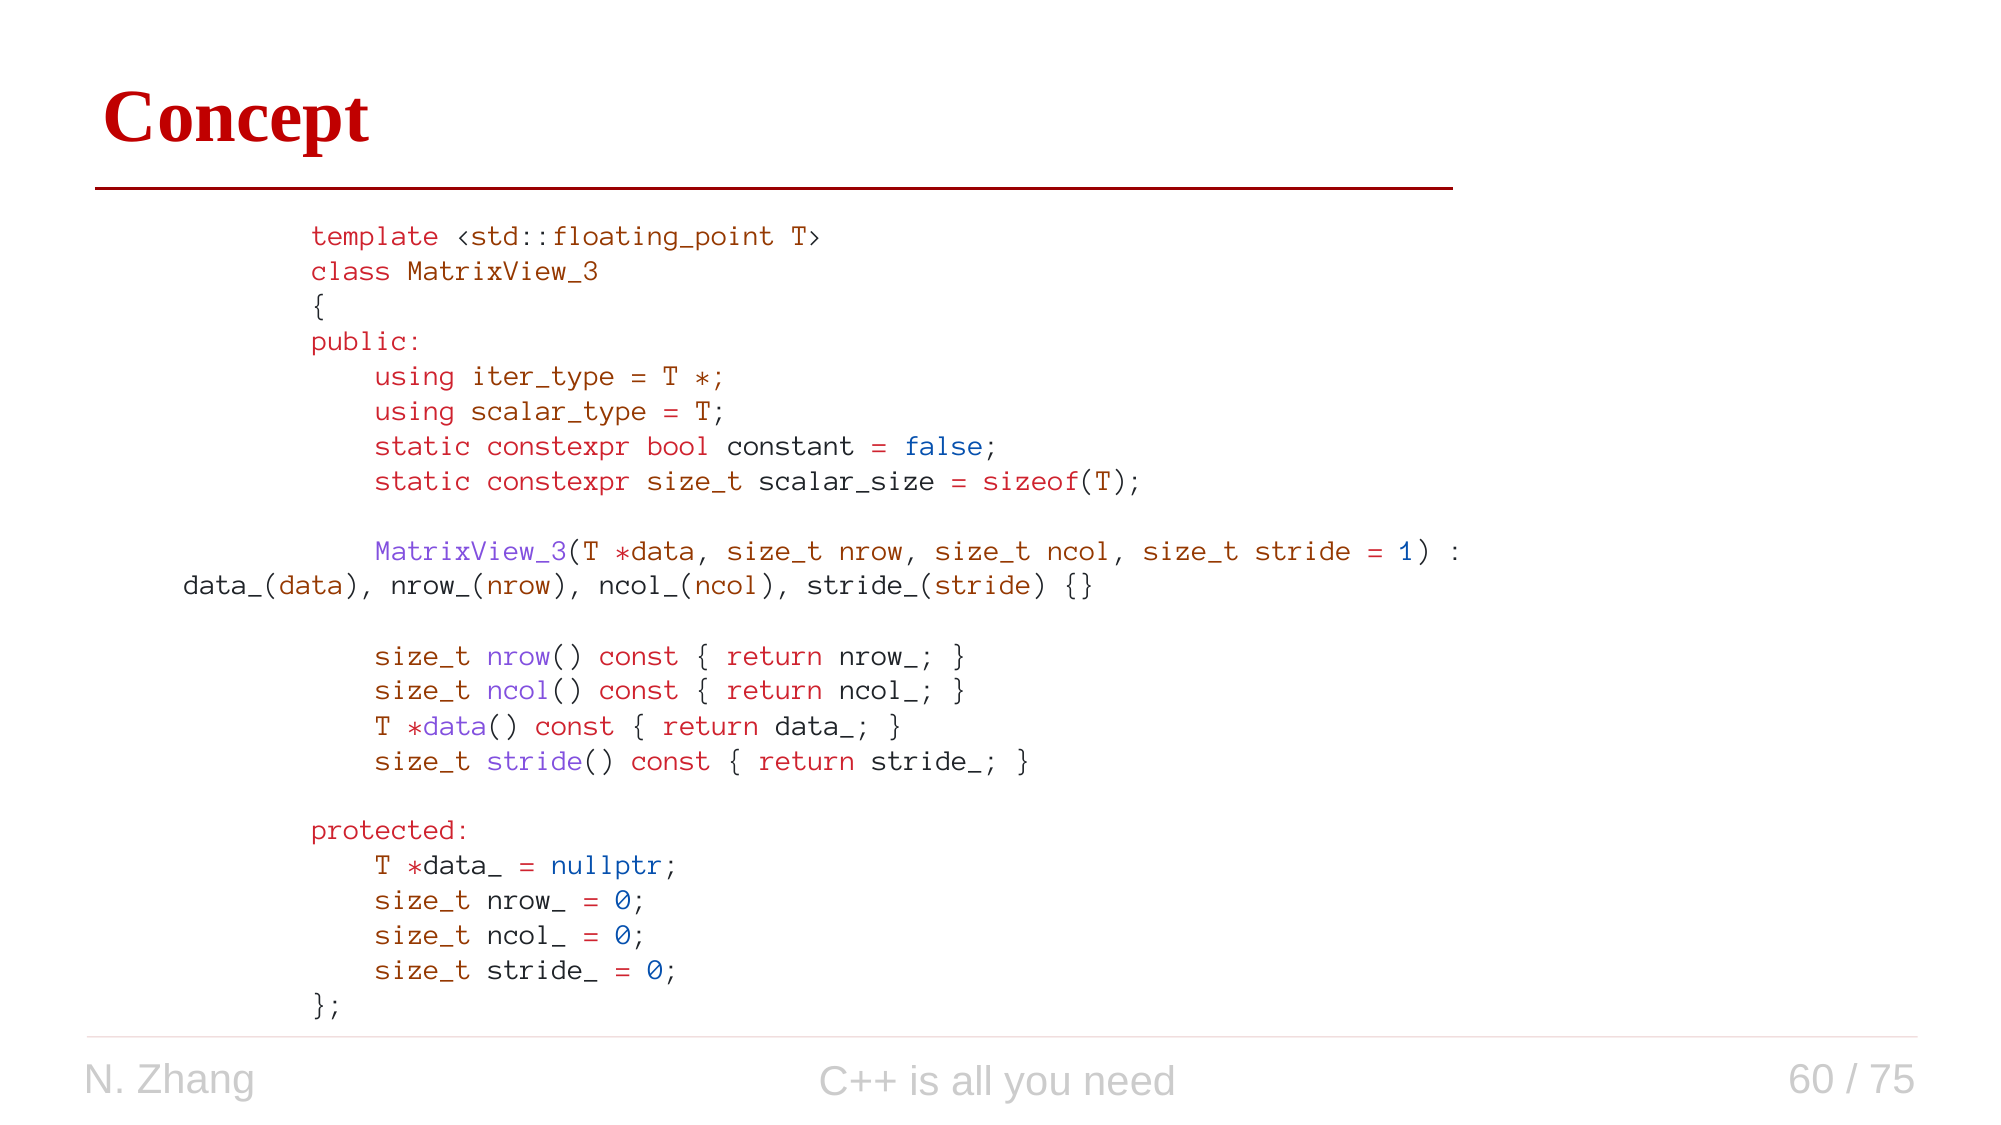

Concept
        template <std::floating_point T>
        class MatrixView_3
        {
        public:
            using iter_type = T *;
            using scalar_type = T;
            static constexpr bool constant = false;
            static constexpr size_t scalar_size = sizeof(T);
            MatrixView_3(T *data, size_t nrow, size_t ncol, size_t stride = 1) : data_(data), nrow_(nrow), ncol_(ncol), stride_(stride) {}
            size_t nrow() const { return nrow_; }
            size_t ncol() const { return ncol_; }
            T *data() const { return data_; }
            size_t stride() const { return stride_; }
        protected:
            T *data_ = nullptr;
            size_t nrow_ = 0;
            size_t ncol_ = 0;
            size_t stride_ = 0;
        };
N. Zhang
60 / 75
C++ is all you need